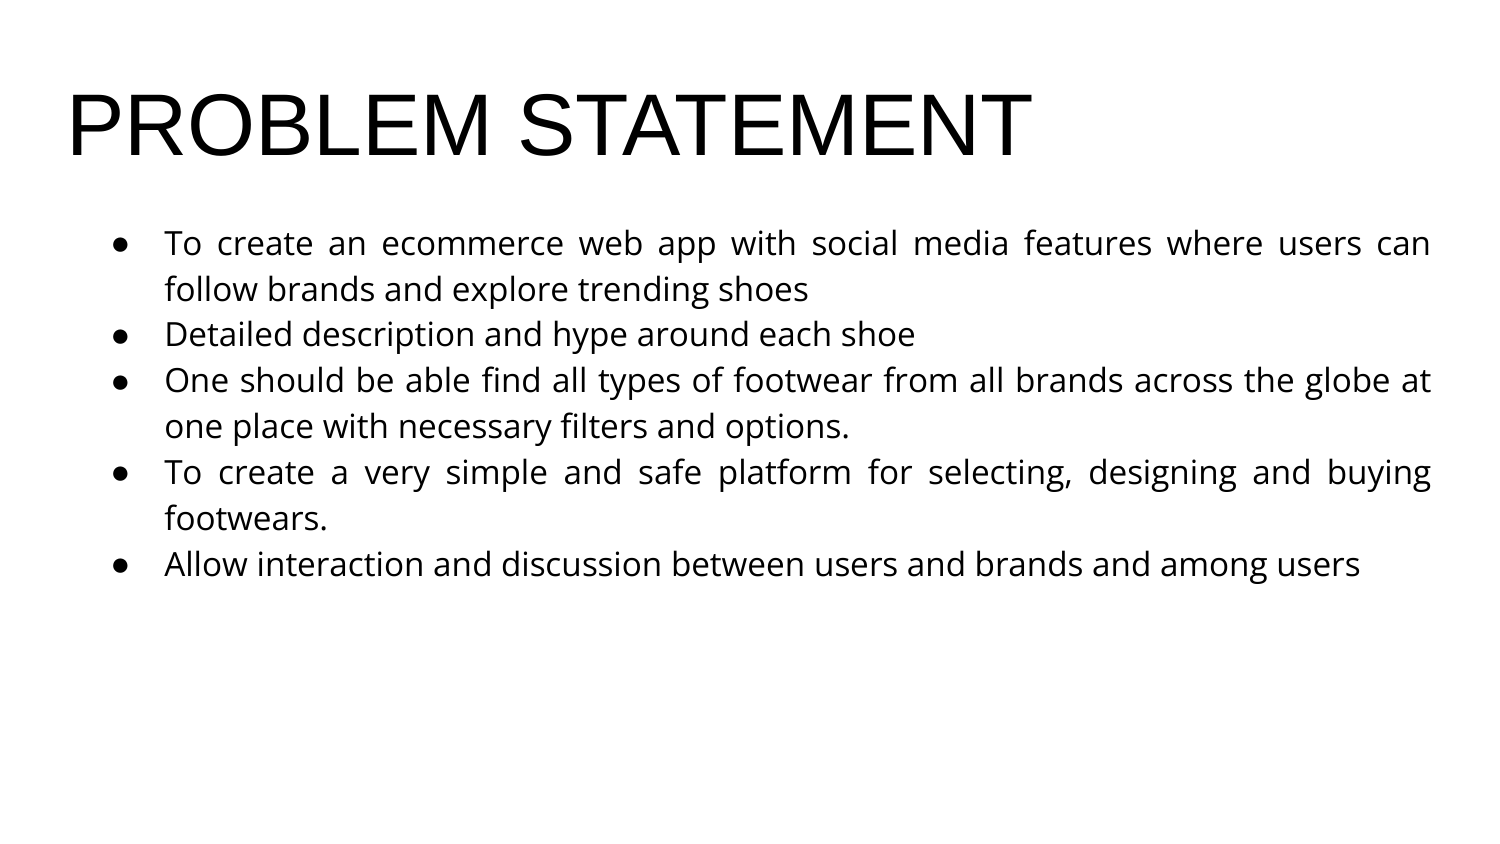

# PROBLEM STATEMENT
To create an ecommerce web app with social media features where users can follow brands and explore trending shoes
Detailed description and hype around each shoe
One should be able find all types of footwear from all brands across the globe at one place with necessary filters and options.
To create a very simple and safe platform for selecting, designing and buying footwears.
Allow interaction and discussion between users and brands and among users